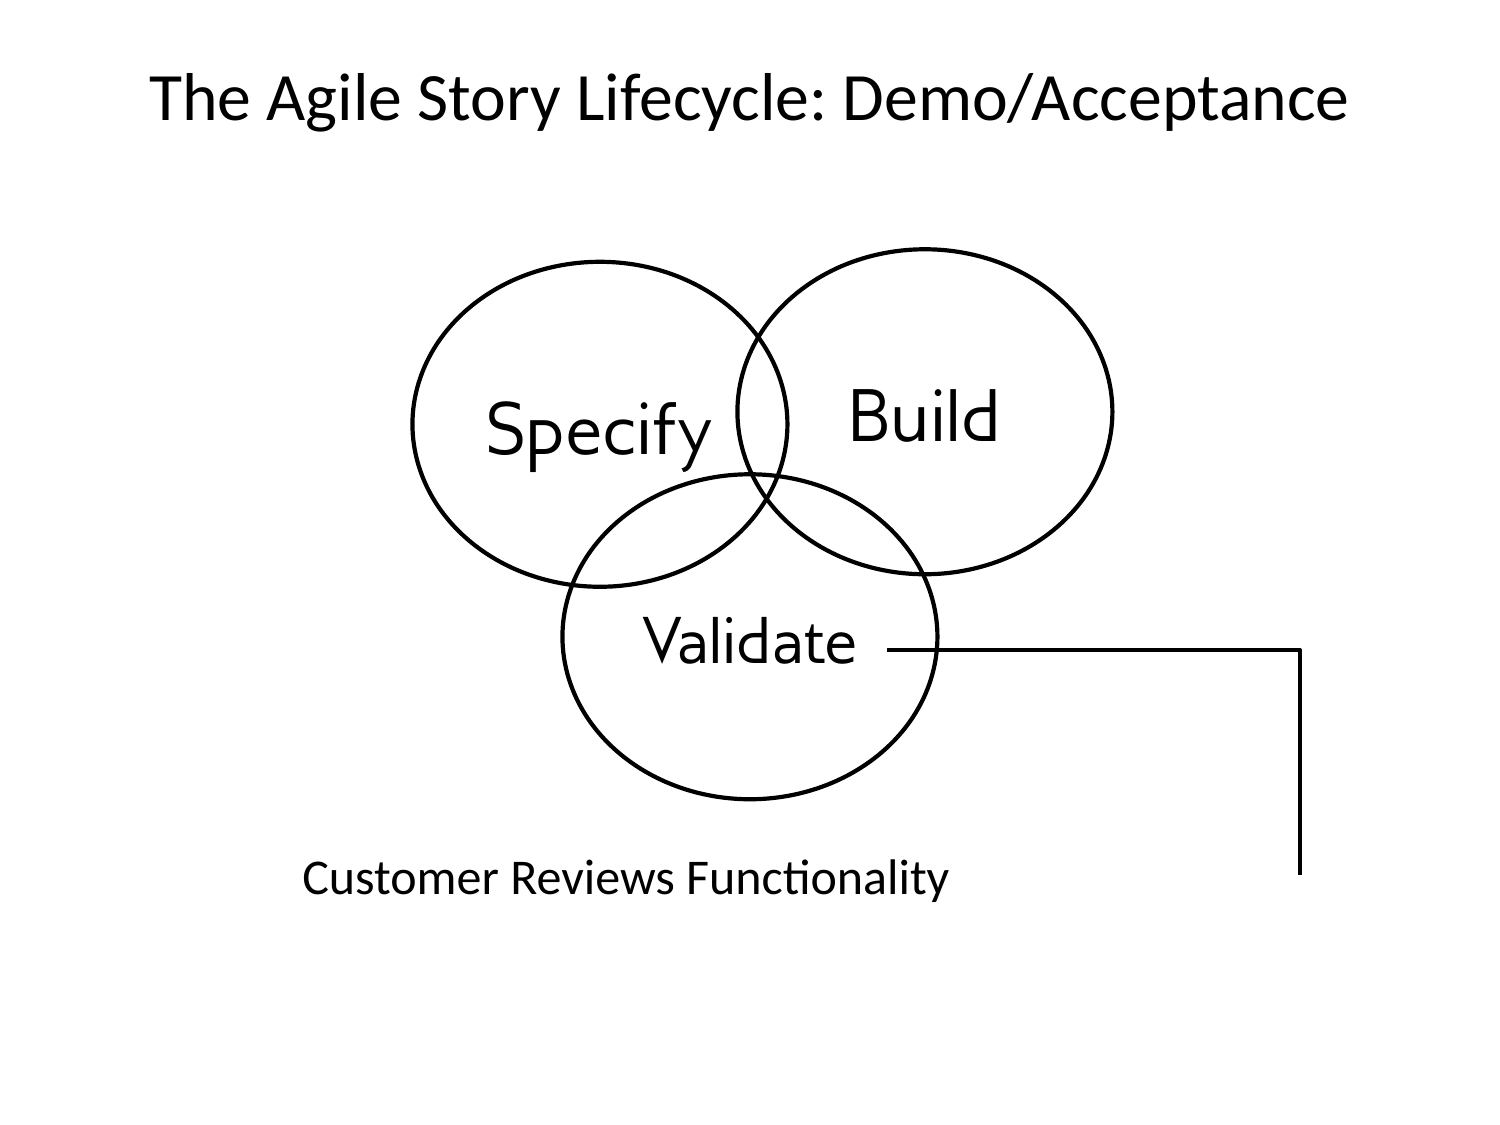

# The Agile Story Lifecycle: Demo/Acceptance

Build
Specify
Validate

Customer Reviews Functionality